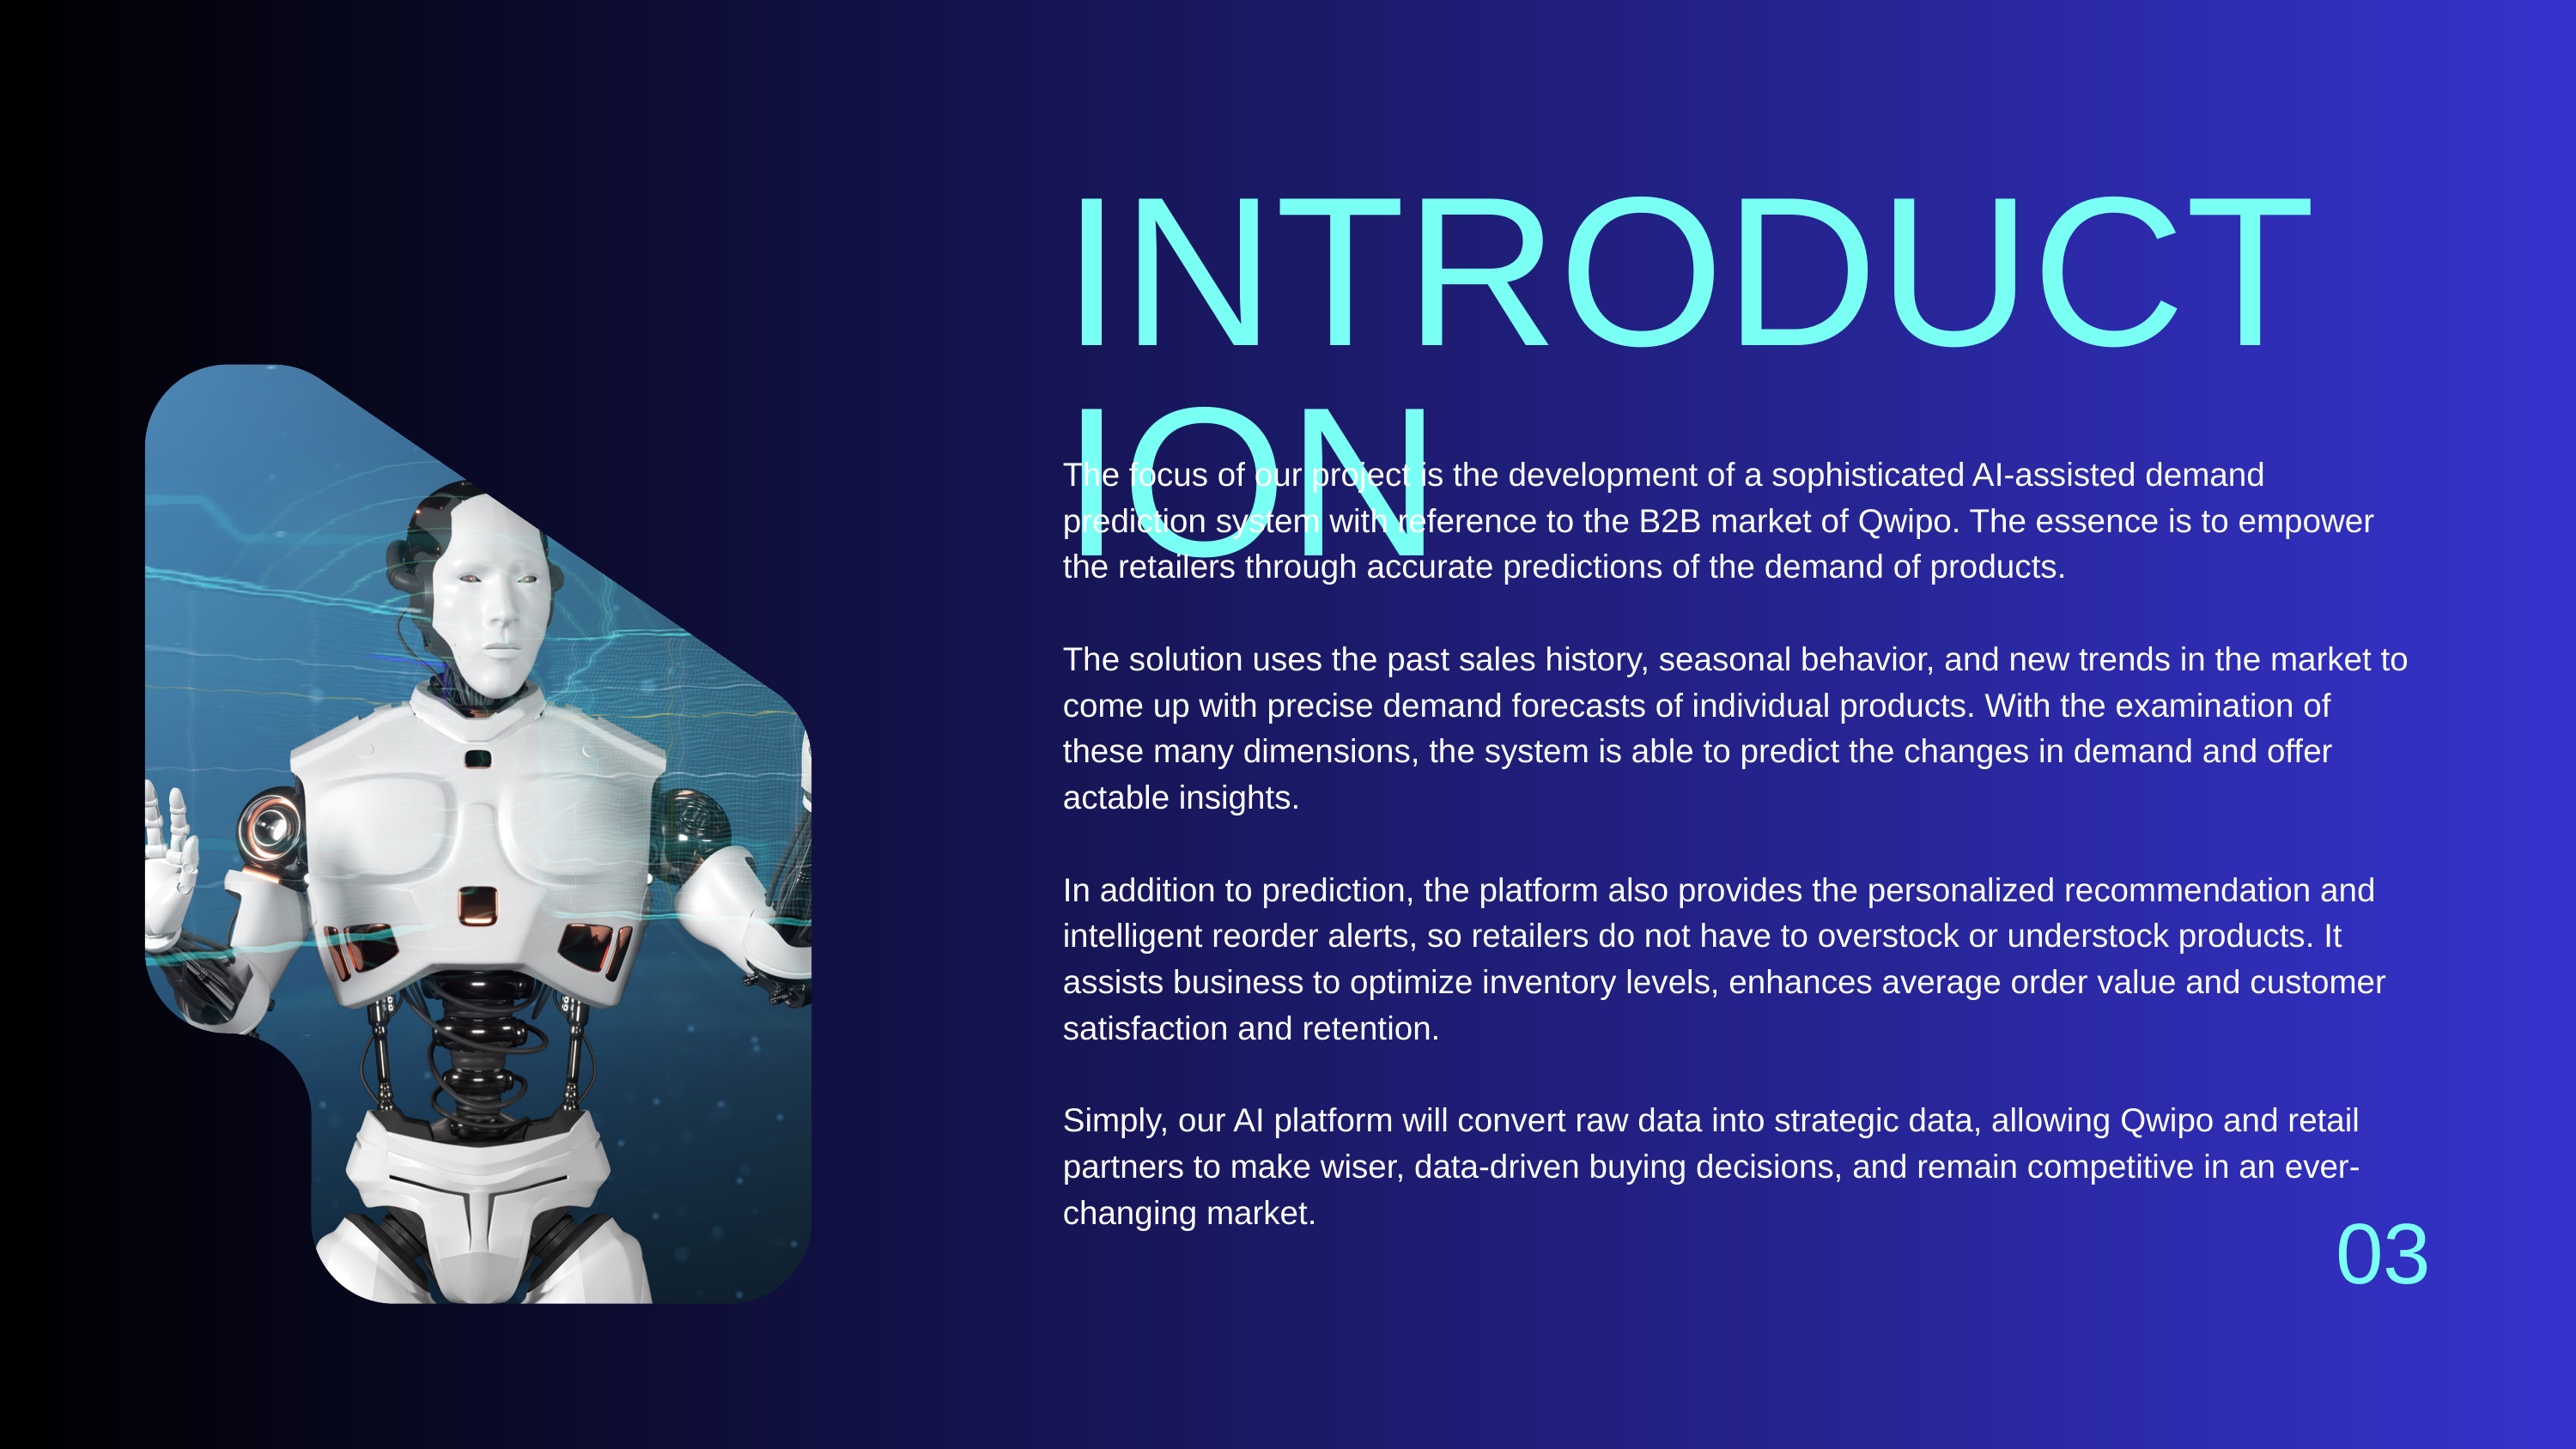

INTRODUCTION

The focus of our project is the development of a sophisticated AI-assisted demand prediction system with reference to the B2B market of Qwipo. The essence is to empower the retailers through accurate predictions of the demand of products.

The solution uses the past sales history, seasonal behavior, and new trends in the market to come up with precise demand forecasts of individual products. With the examination of these many dimensions, the system is able to predict the changes in demand and offer actable insights.

In addition to prediction, the platform also provides the personalized recommendation and intelligent reorder alerts, so retailers do not have to overstock or understock products. It assists business to optimize inventory levels, enhances average order value and customer satisfaction and retention.

Simply, our AI platform will convert raw data into strategic data, allowing Qwipo and retail partners to make wiser, data-driven buying decisions, and remain competitive in an ever-changing market.
03